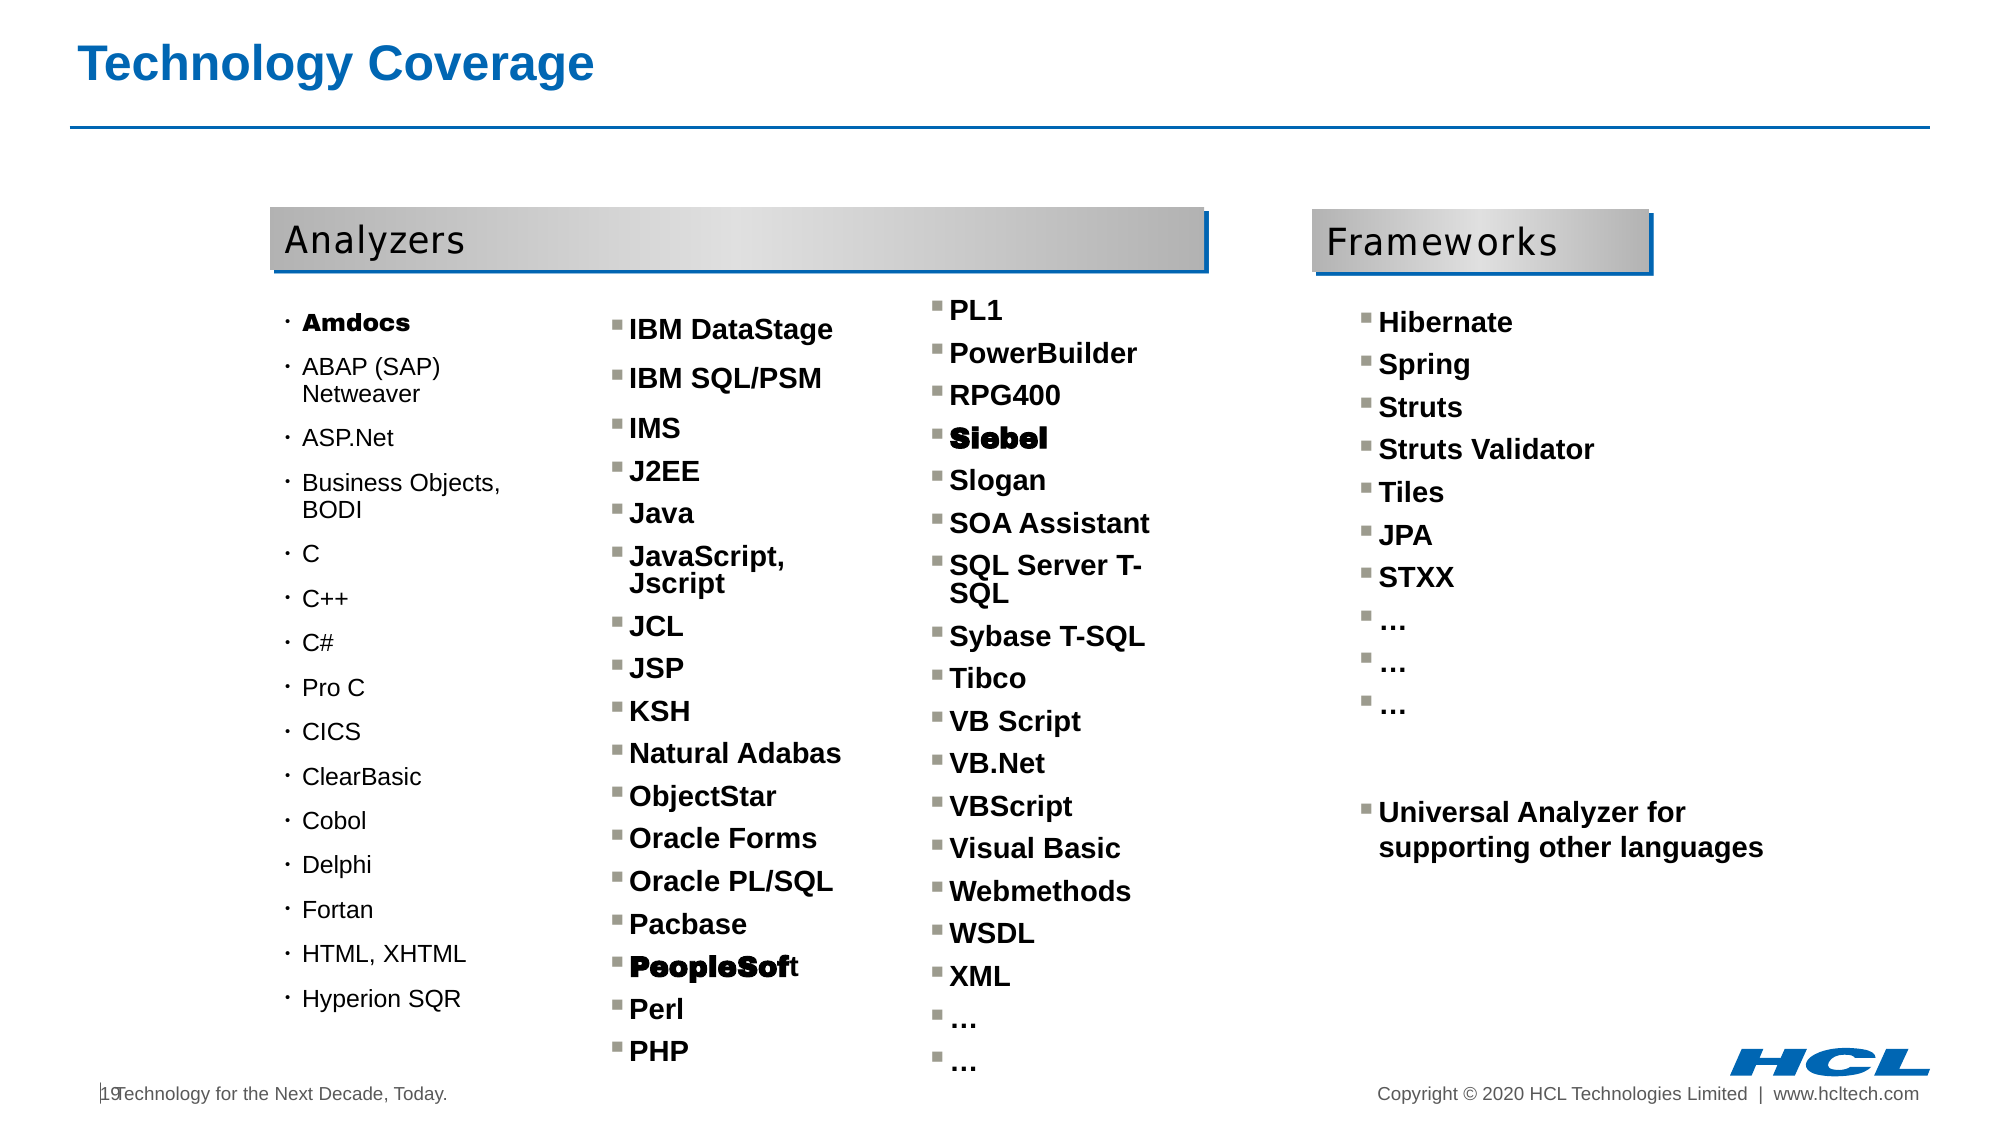

# Technology Coverage
Analyzers
Frameworks
PL1
PowerBuilder
RPG400
Siebel
Slogan
SOA Assistant
SQL Server T-SQL
Sybase T-SQL
Tibco
VB Script
VB.Net
VBScript
Visual Basic
Webmethods
WSDL
XML
…
…
Amdocs
ABAP (SAP) Netweaver
ASP.Net
Business Objects, BODI
C
C++
C#
Pro C
CICS
ClearBasic
Cobol
Delphi
Fortan
HTML, XHTML
Hyperion SQR
IBM DataStage
IBM SQL/PSM
IMS
J2EE
Java
JavaScript, Jscript
JCL
JSP
KSH
Natural Adabas
ObjectStar
Oracle Forms
Oracle PL/SQL
Pacbase
PeopleSoft
Perl
PHP
Hibernate
Spring
Struts
Struts Validator
Tiles
JPA
STXX
…
…
…
Universal Analyzer for supporting other languages